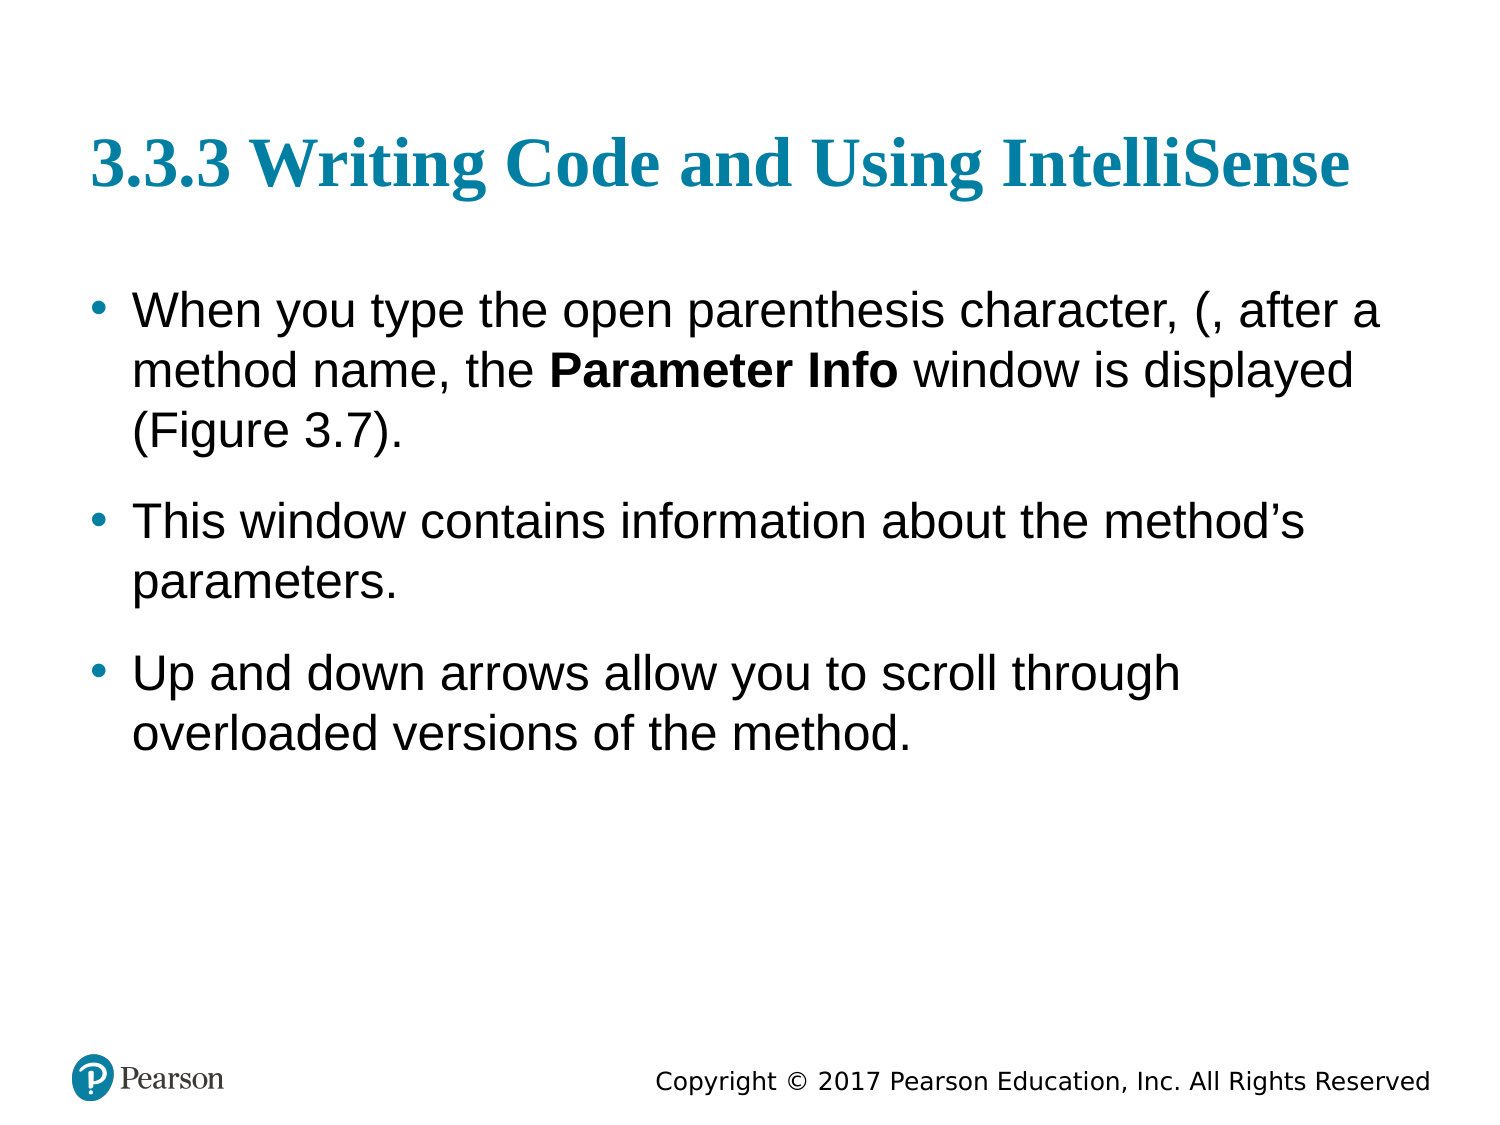

# 3.3.3 Writing Code and Using IntelliSense
When you type the open parenthesis character, (, after a method name, the Parameter Info window is displayed (Figure 3.7).
This window contains information about the method’s parameters.
Up and down arrows allow you to scroll through overloaded versions of the method.